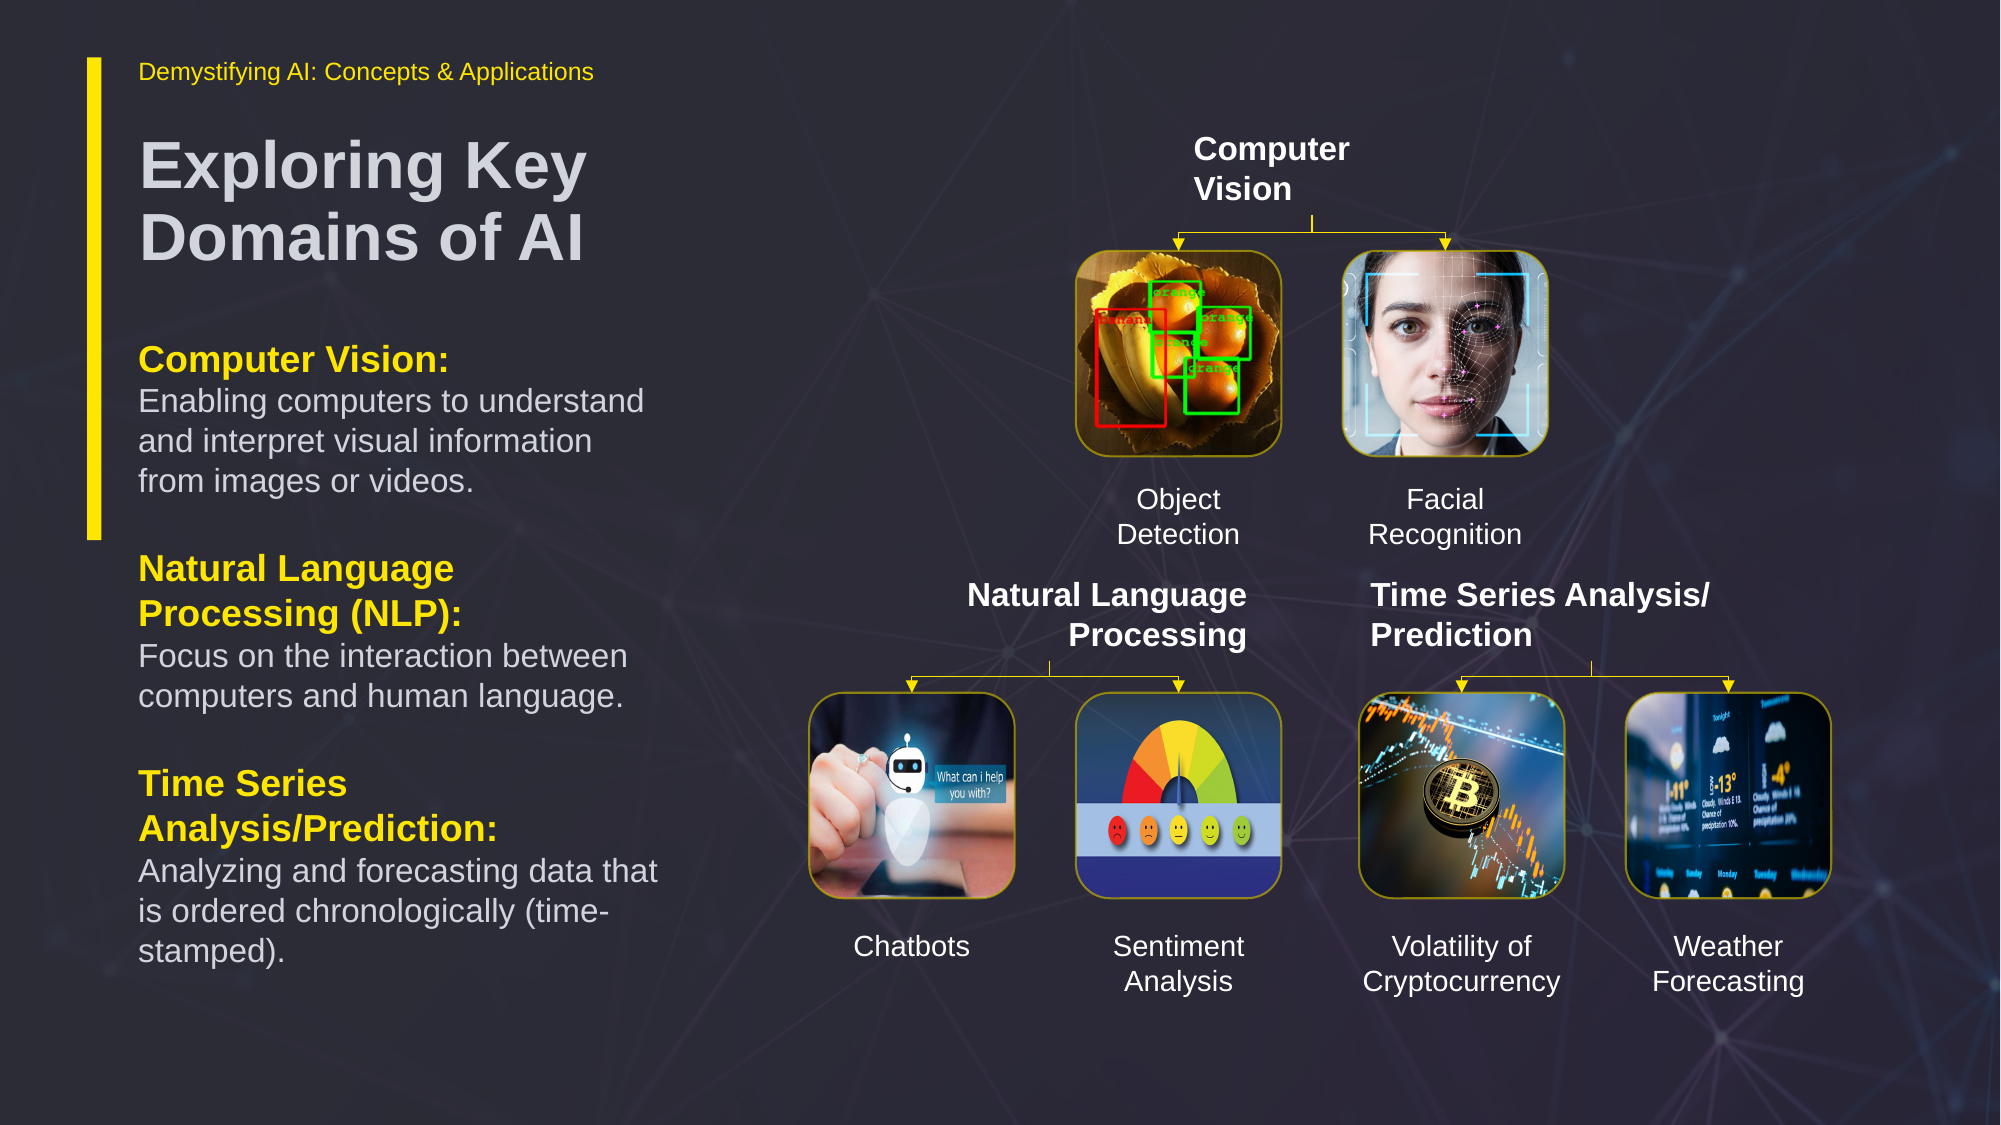

Demystifying AI: Concepts & Applications

Computer Vision

Facial Recognition
Object Detection
Time Series Analysis/ Prediction
Natural Language Processing

Chatbots
Sentiment Analysis
Volatility of Cryptocurrency
Weather Forecasting
# Exploring Key Domains of AI
Computer Vision:
Enabling computers to understand and interpret visual information from images or videos.

Natural Language Processing (NLP):
Focus on the interaction between computers and human language.

Time Series Analysis/Prediction:
Analyzing and forecasting data that is ordered chronologically (time-stamped).